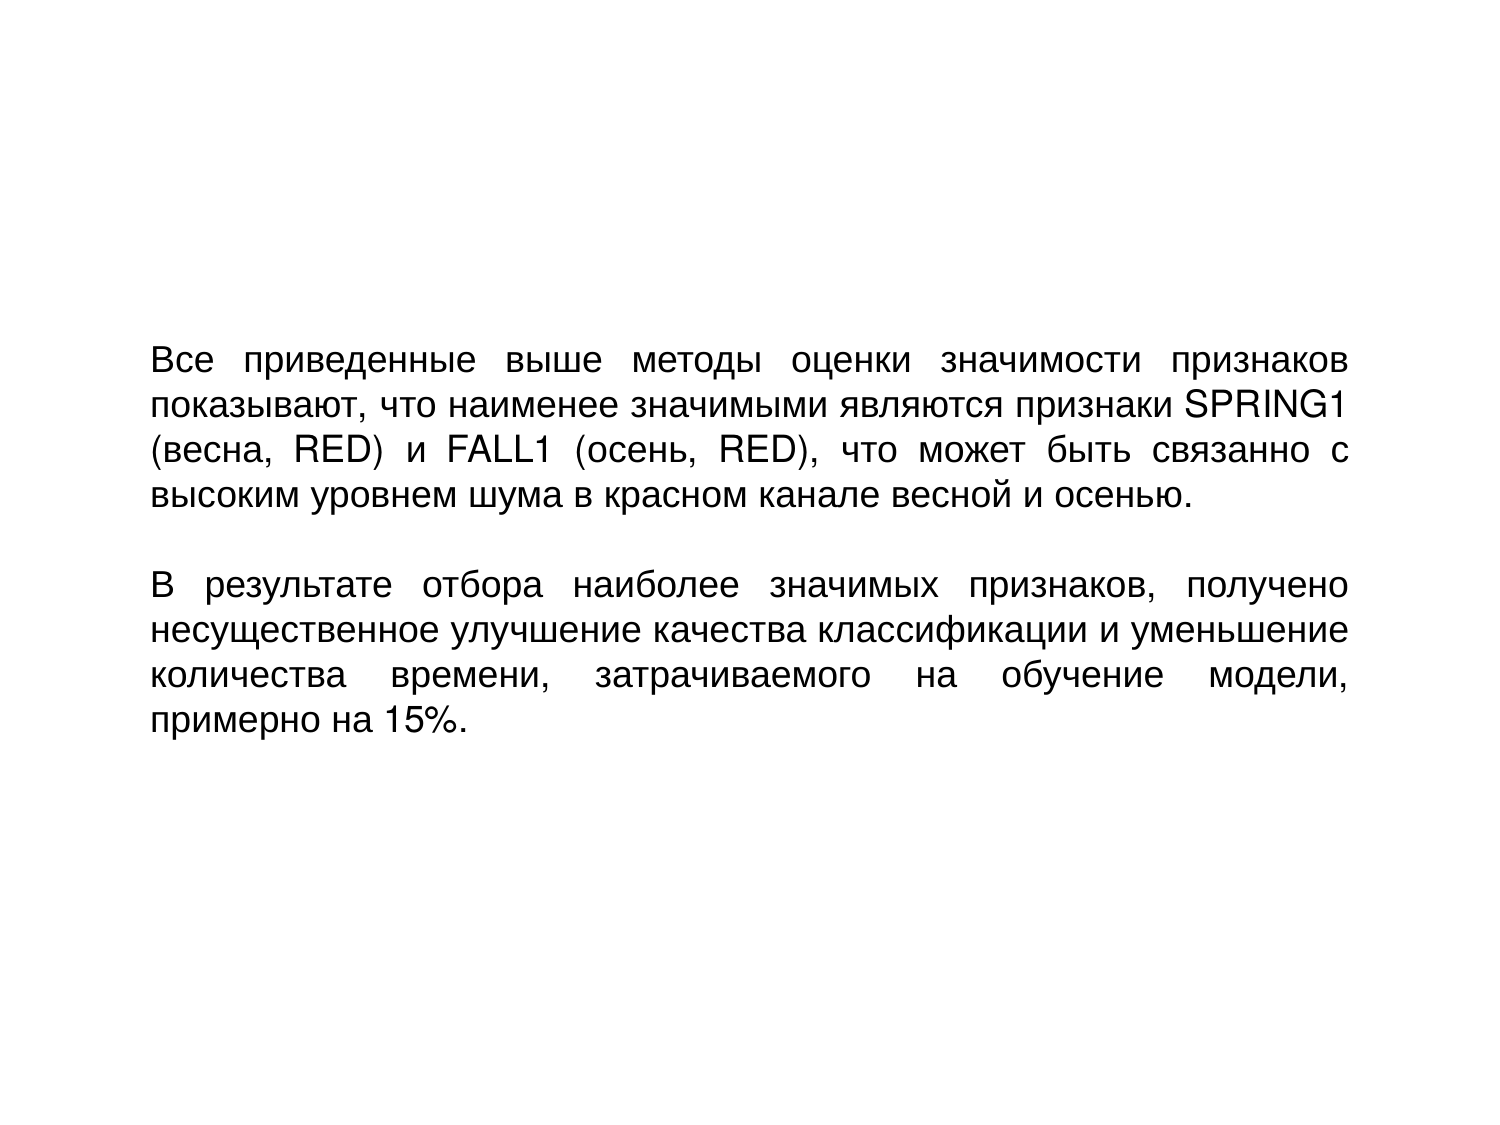

Все приведенные выше методы оценки значимости признаков показывают, что наименее значимыми являются признаки SPRING1 (весна, RED) и FALL1 (осень, RED), что может быть связанно с высоким уровнем шума в красном канале весной и осенью.

В результате отбора наиболее значимых признаков, получено несущественное улучшение качества классификации и уменьшение количества времени, затрачиваемого на обучение модели, примерно на 15%.